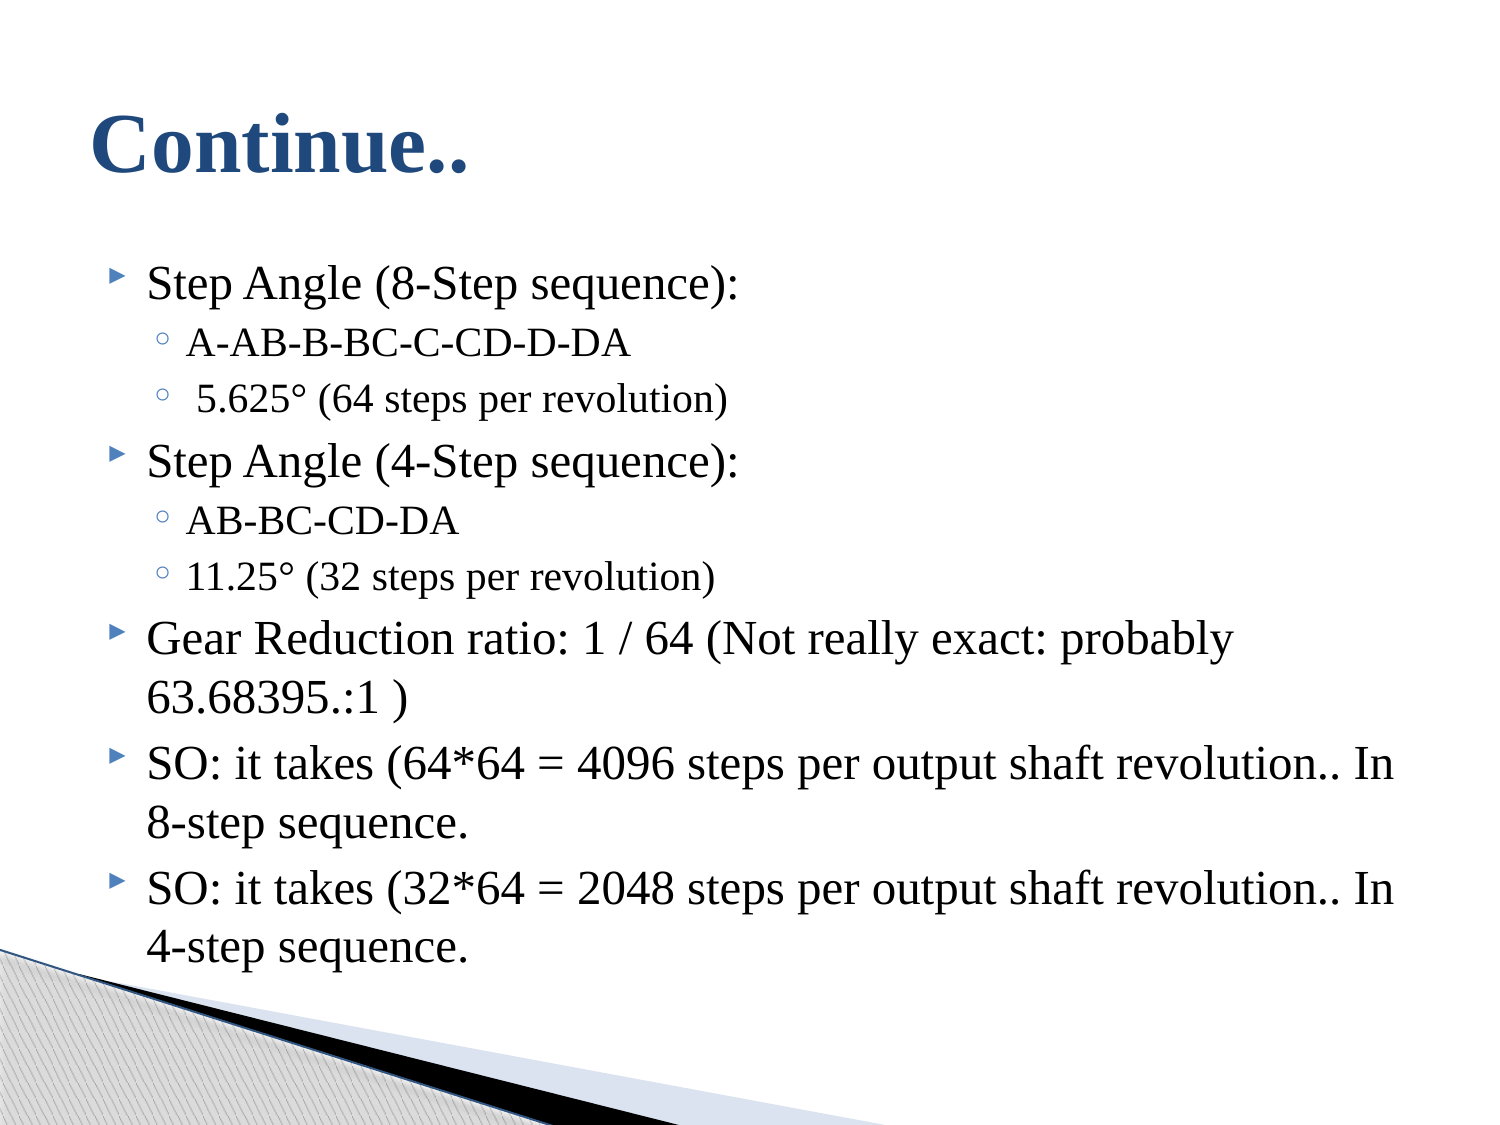

# Continue..
Step Angle (8-Step sequence):
A-AB-B-BC-C-CD-D-DA
 5.625° (64 steps per revolution)
Step Angle (4-Step sequence):
AB-BC-CD-DA
11.25° (32 steps per revolution)
Gear Reduction ratio: 1 / 64 (Not really exact: probably 63.68395.:1 )
SO: it takes (64*64 = 4096 steps per output shaft revolution.. In 8-step sequence.
SO: it takes (32*64 = 2048 steps per output shaft revolution.. In 4-step sequence.